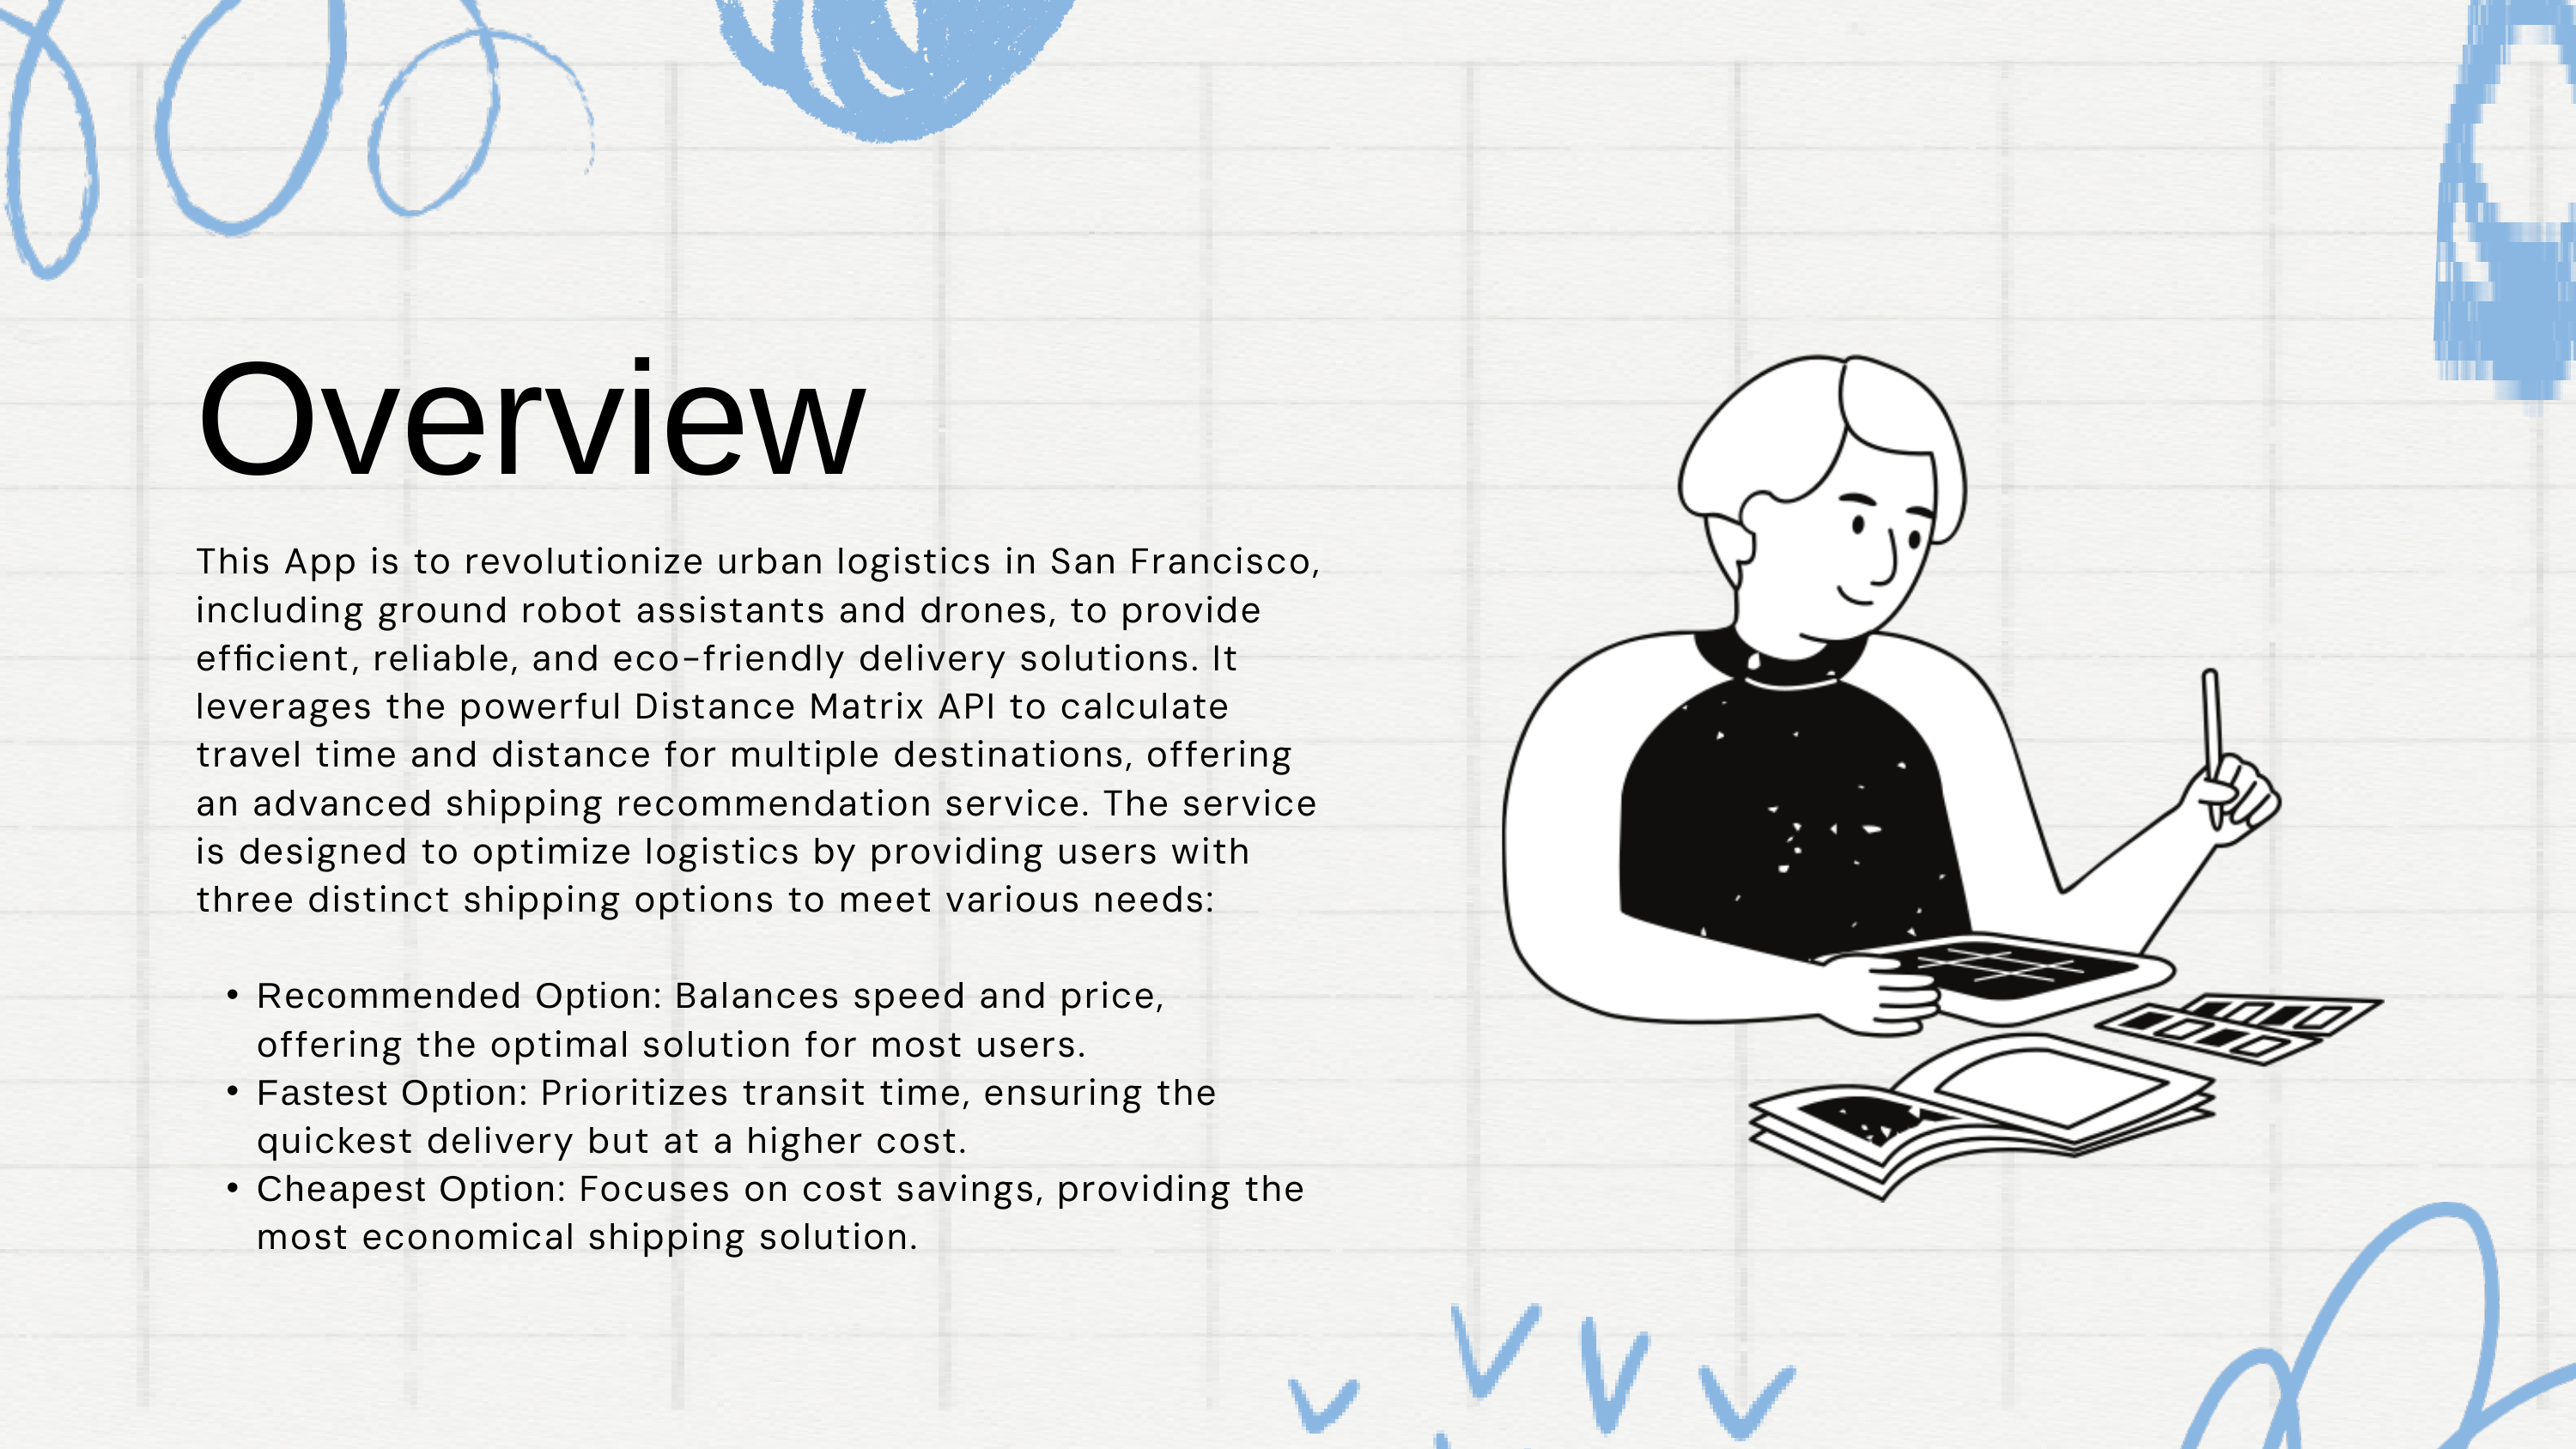

Overview
This App is to revolutionize urban logistics in San Francisco, including ground robot assistants and drones, to provide efficient, reliable, and eco-friendly delivery solutions. It leverages the powerful Distance Matrix API to calculate travel time and distance for multiple destinations, offering an advanced shipping recommendation service. The service is designed to optimize logistics by providing users with three distinct shipping options to meet various needs:

Recommended Option: Balances speed and price, offering the optimal solution for most users.
Fastest Option: Prioritizes transit time, ensuring the quickest delivery but at a higher cost.
Cheapest Option: Focuses on cost savings, providing the most economical shipping solution.